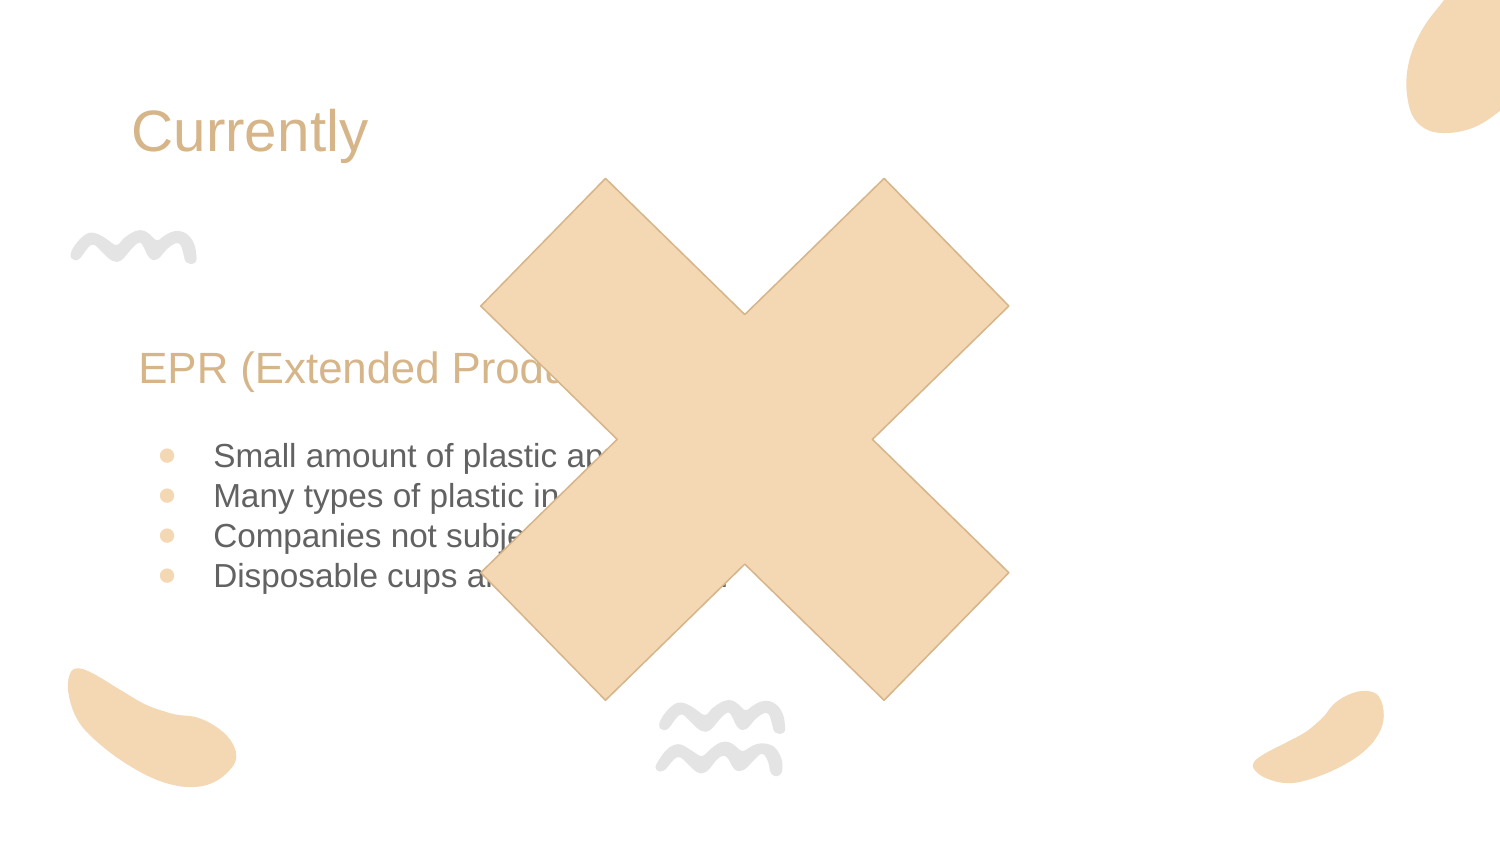

# Currently
EPR (Extended Producer Responsibility)
Small amount of plastic applied.
Many types of plastic in total.
Companies not subject to regulation.
Disposable cups are not the target.